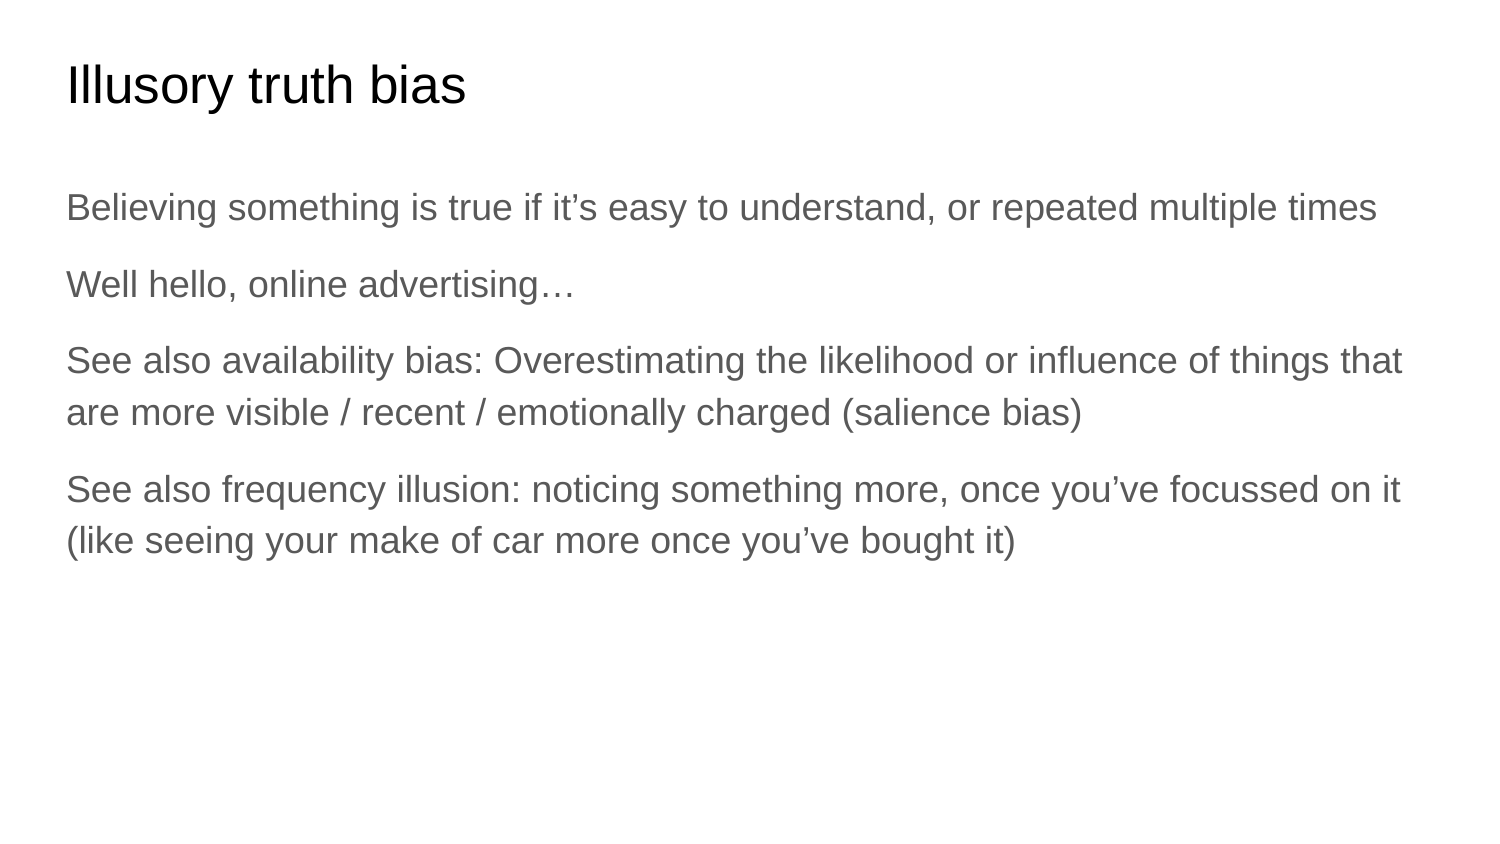

# Illusory truth bias
Believing something is true if it’s easy to understand, or repeated multiple times
Well hello, online advertising…
See also availability bias: Overestimating the likelihood or influence of things that are more visible / recent / emotionally charged (salience bias)
See also frequency illusion: noticing something more, once you’ve focussed on it (like seeing your make of car more once you’ve bought it)